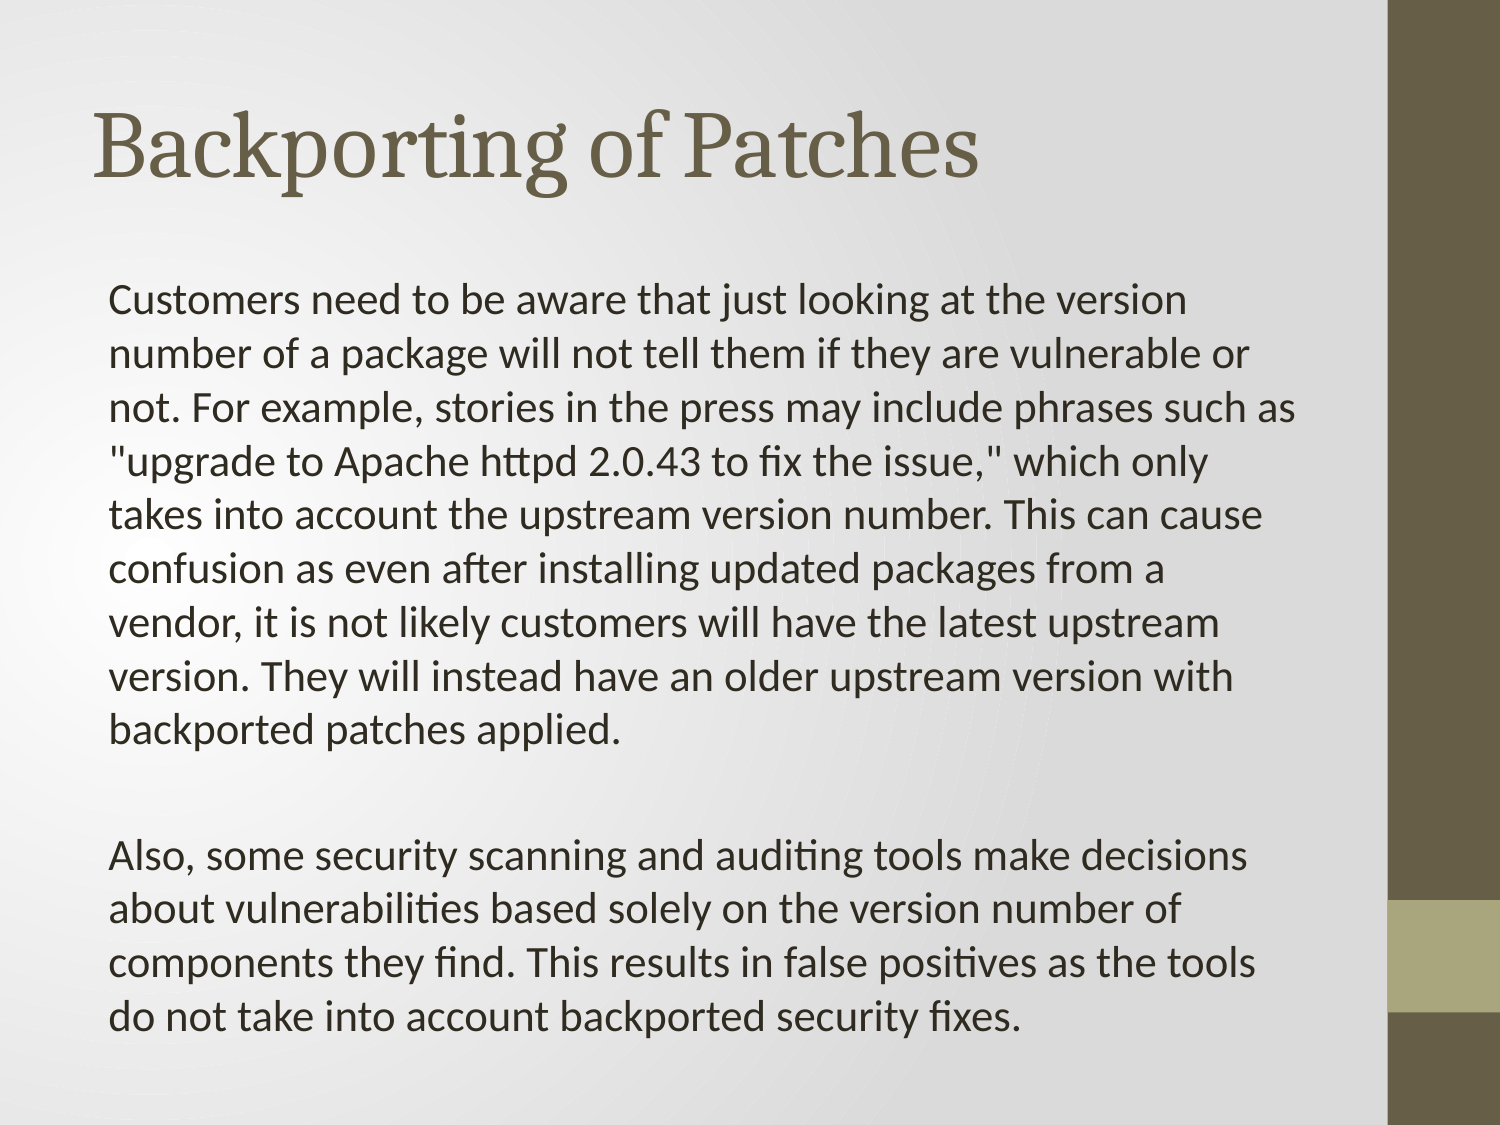

# Backporting of Patches
Customers need to be aware that just looking at the version number of a package will not tell them if they are vulnerable or not. For example, stories in the press may include phrases such as "upgrade to Apache httpd 2.0.43 to fix the issue," which only takes into account the upstream version number. This can cause confusion as even after installing updated packages from a vendor, it is not likely customers will have the latest upstream version. They will instead have an older upstream version with backported patches applied.

Also, some security scanning and auditing tools make decisions about vulnerabilities based solely on the version number of components they find. This results in false positives as the tools do not take into account backported security fixes.